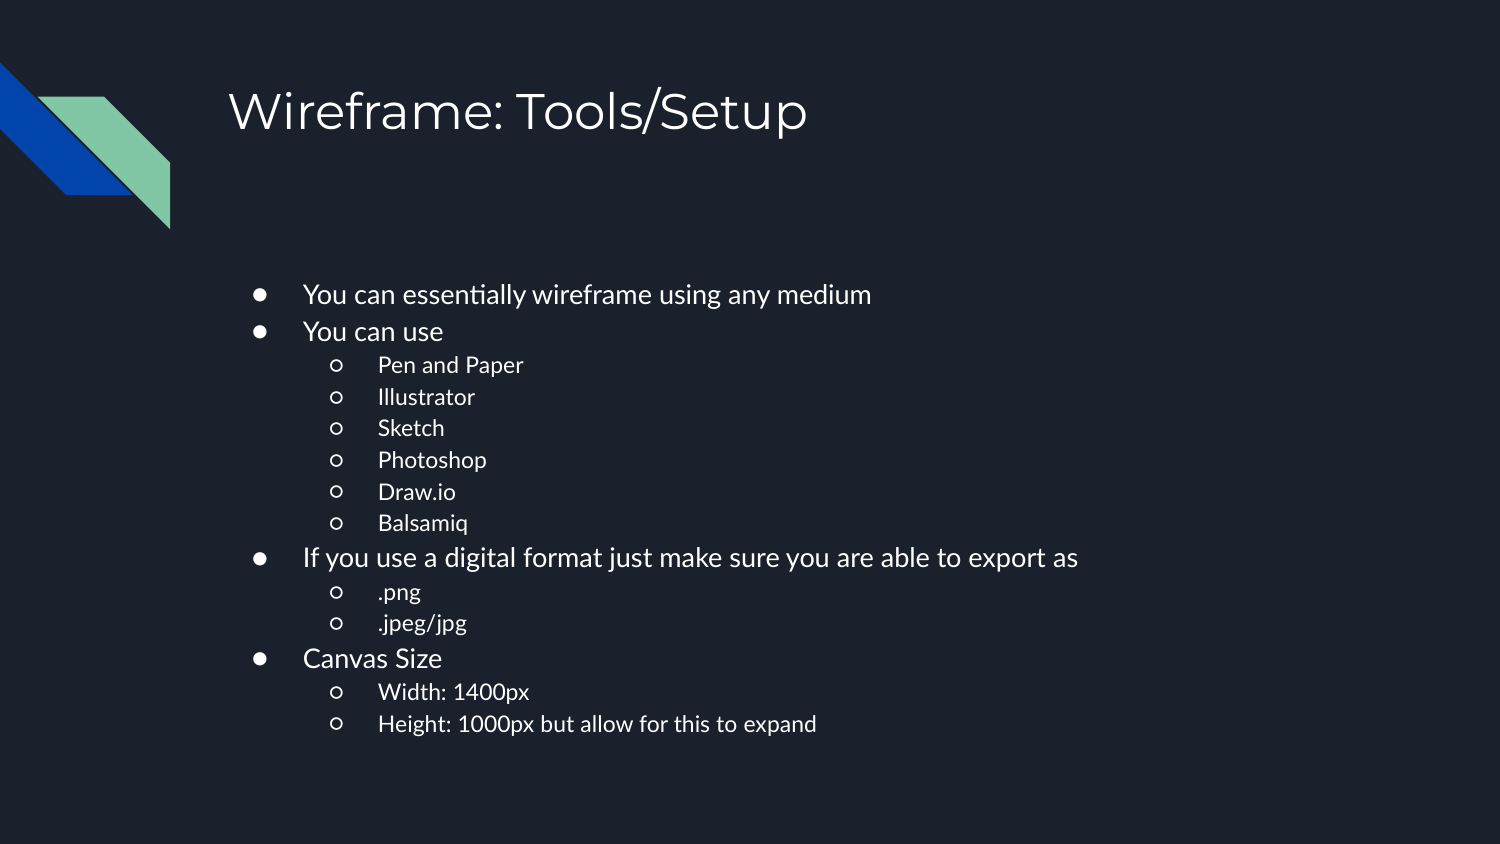

# Wireframe: Tools/Setup
You can essentially wireframe using any medium
You can use
Pen and Paper
Illustrator
Sketch
Photoshop
Draw.io
Balsamiq
If you use a digital format just make sure you are able to export as
.png
.jpeg/jpg
Canvas Size
Width: 1400px
Height: 1000px but allow for this to expand